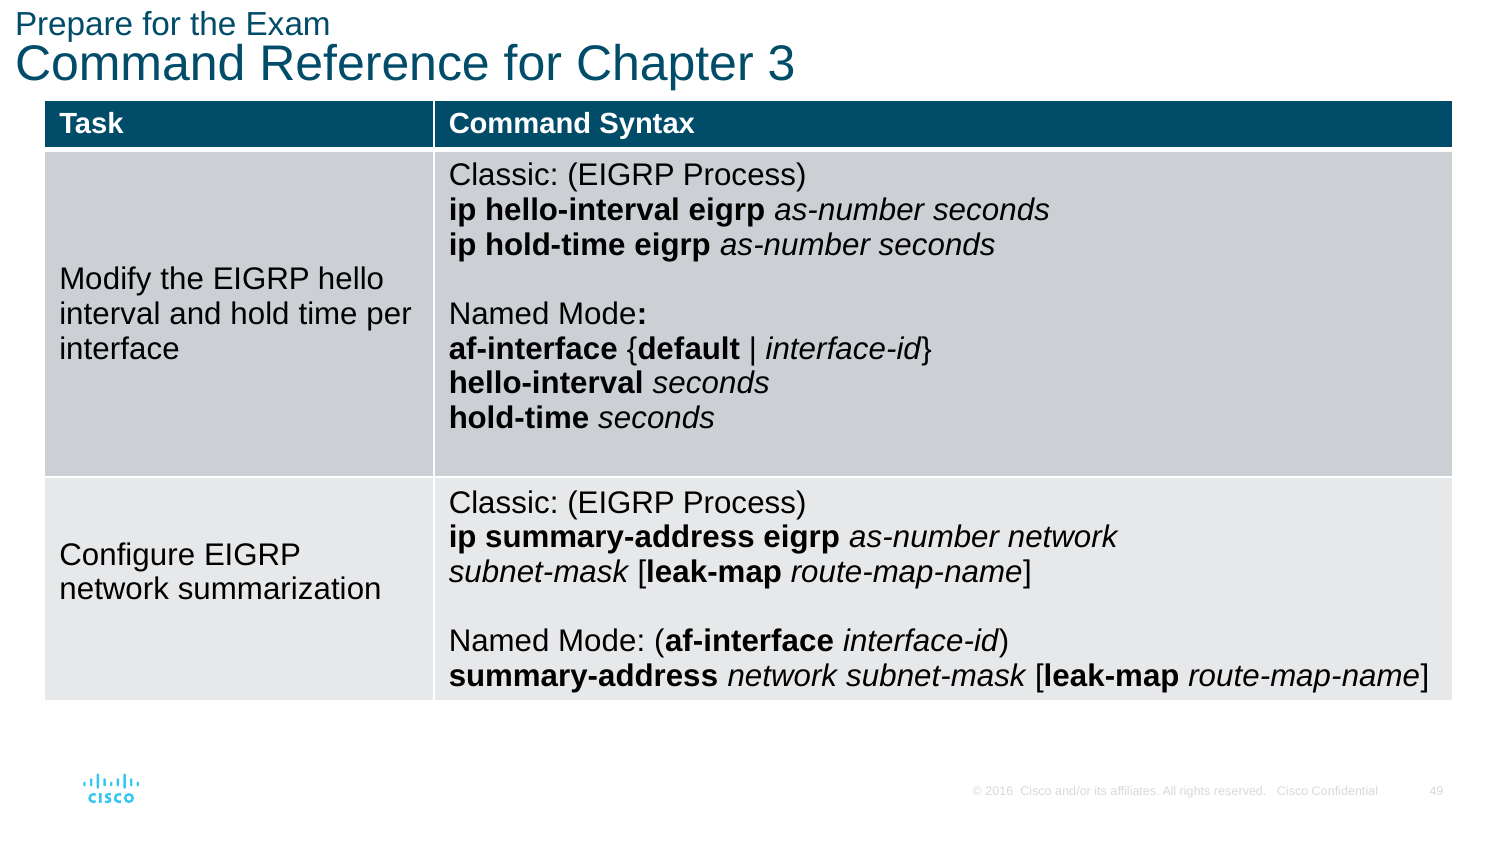

# Prepare for the Exam Command Reference for Chapter 3
| Task | Command Syntax |
| --- | --- |
| Modify the EIGRP hello interval and hold time per interface | Classic: (EIGRP Process) ip hello-interval eigrp as-number seconds ip hold-time eigrp as-number seconds Named Mode: af-interface {default | interface-id} hello-interval seconds hold-time seconds |
| Configure EIGRP network summarization | Classic: (EIGRP Process) ip summary-address eigrp as-number network subnet-mask [leak-map route-map-name] Named Mode: (af-interface interface-id) summary-address network subnet-mask [leak-map route-map-name] |